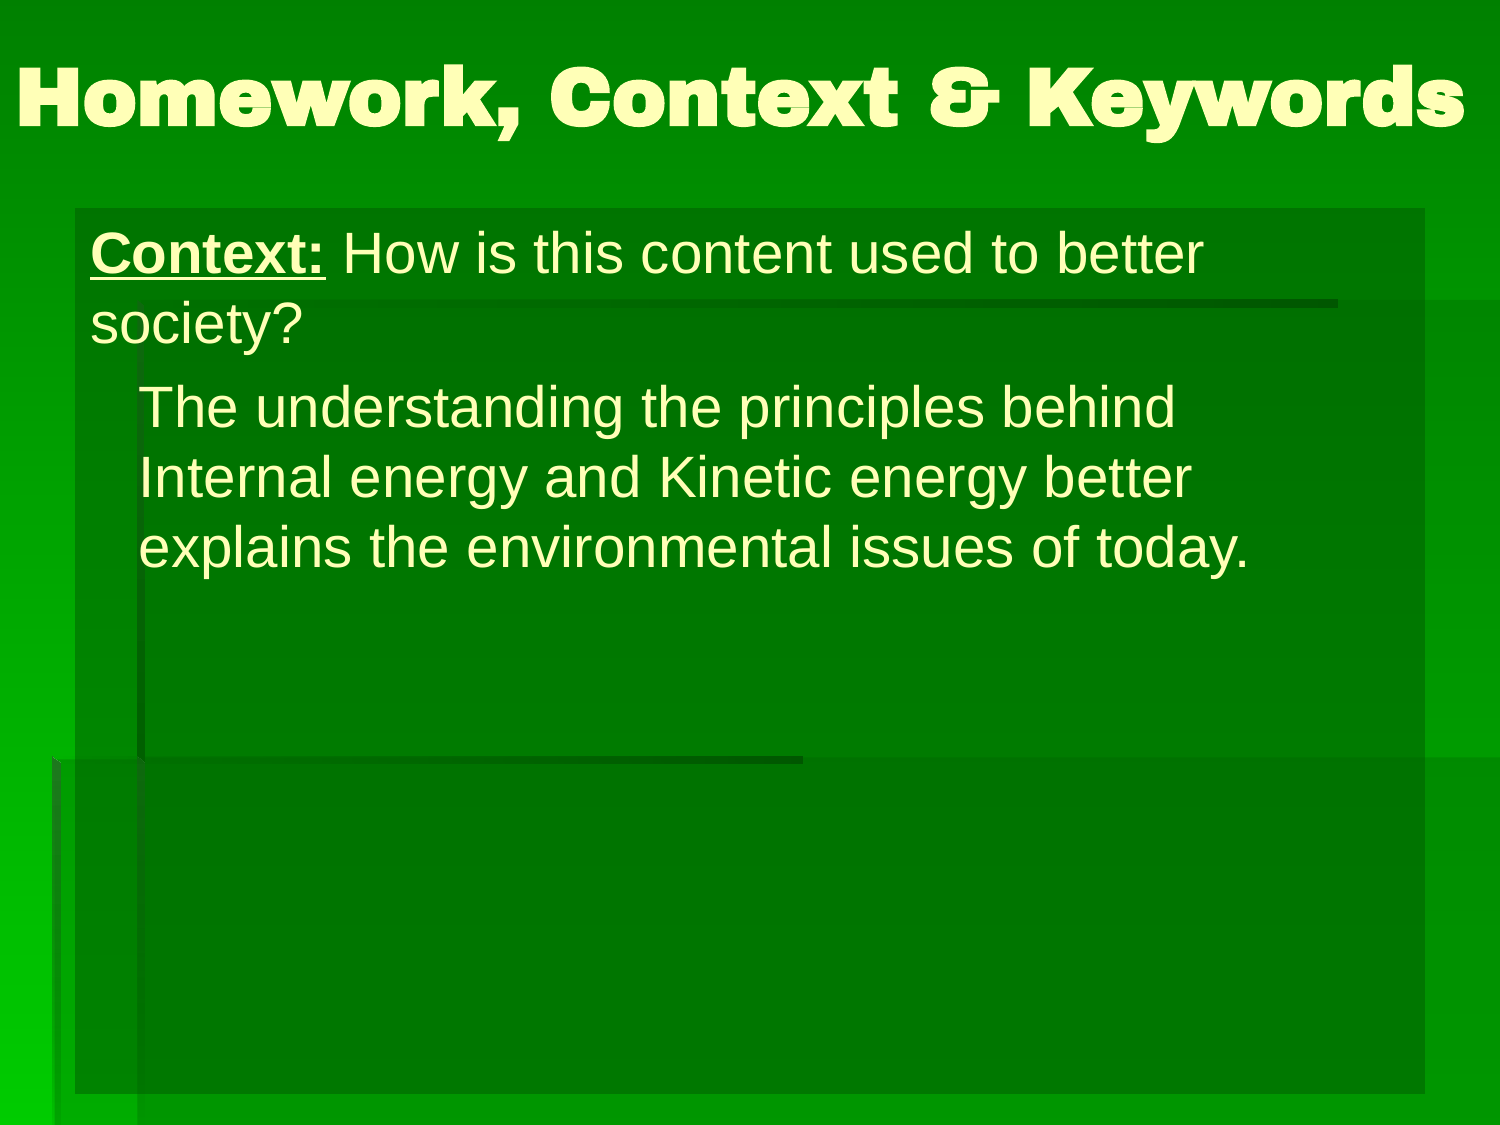

# Homework, Context & Keywords
Context: How is this content used to better society?

The understanding the principles behind Internal energy and Kinetic energy better explains the environmental issues of today.